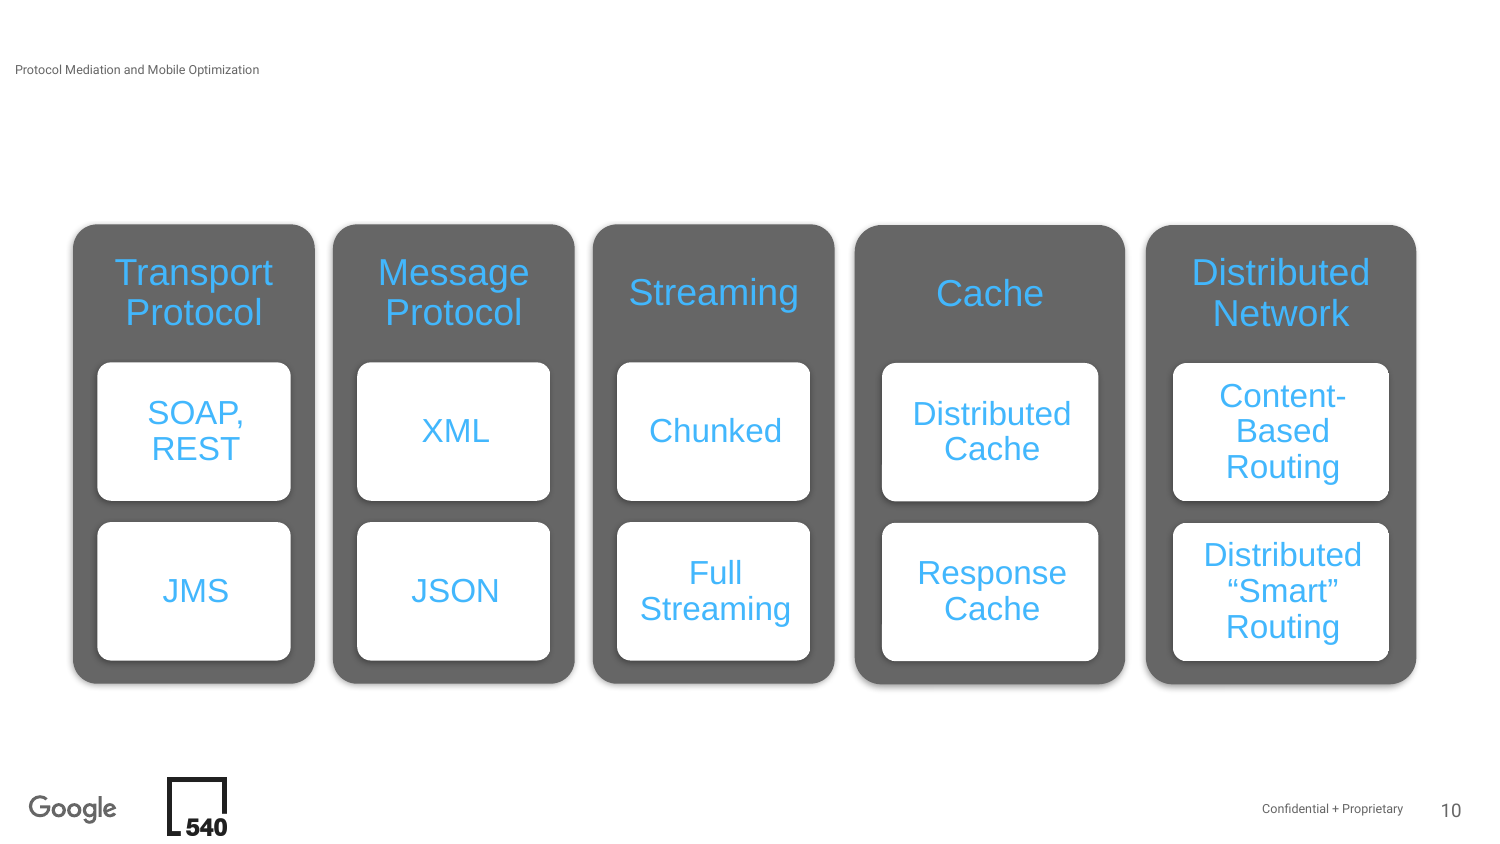

Protocol Mediation and Mobile Optimization
Transport Protocol
SOAP, REST
JMS
Message Protocol
XML
JSON
Streaming
Chunked
Full Streaming
Cache
Distributed Cache
Response Cache
Distributed Network
Content-Based Routing
Distributed “Smart” Routing
10